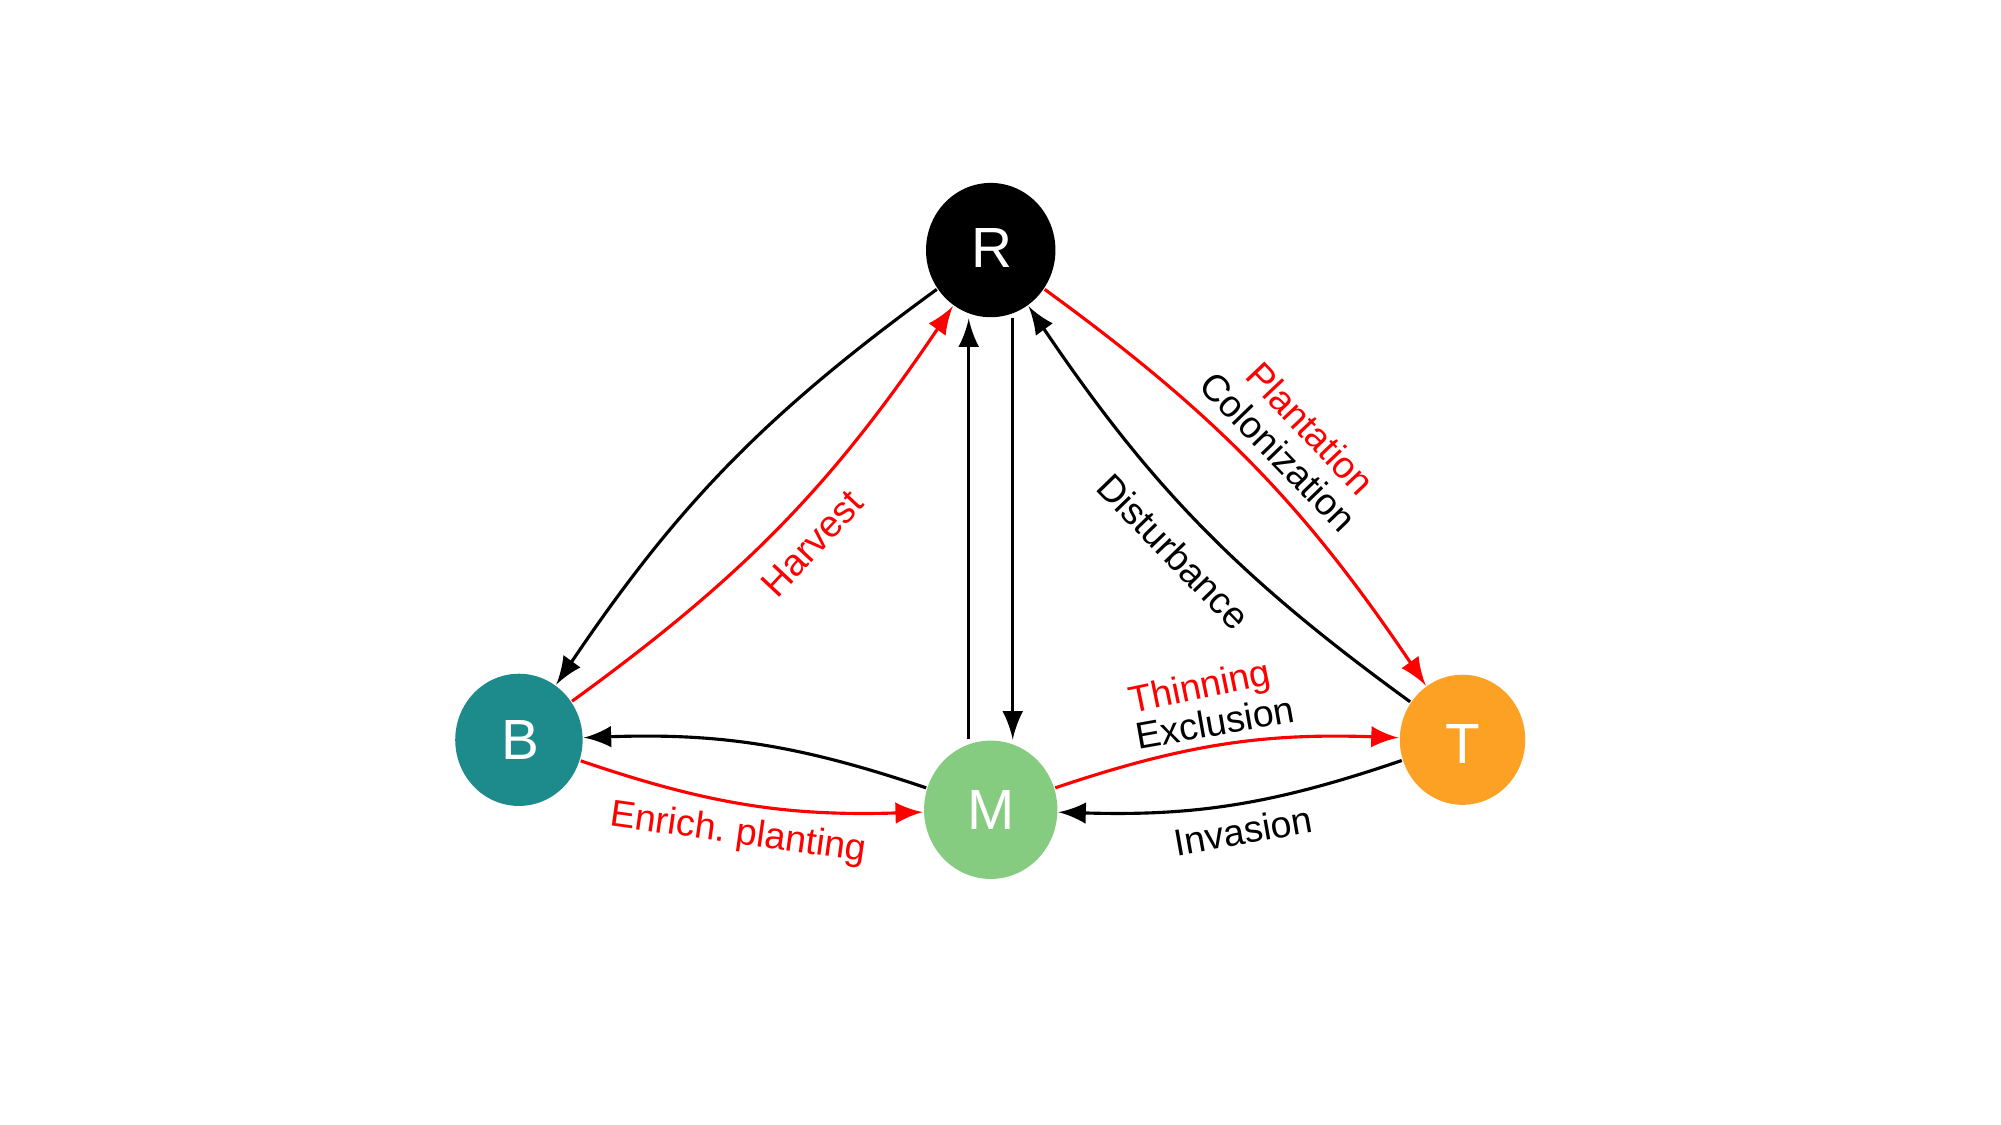

R

Plantation
Colonization
Harvest
Disturbance
Thinning

B

T
Exclusion

M

Enrich. planting
Invasion

Boreal
Temperate
Mixedwood